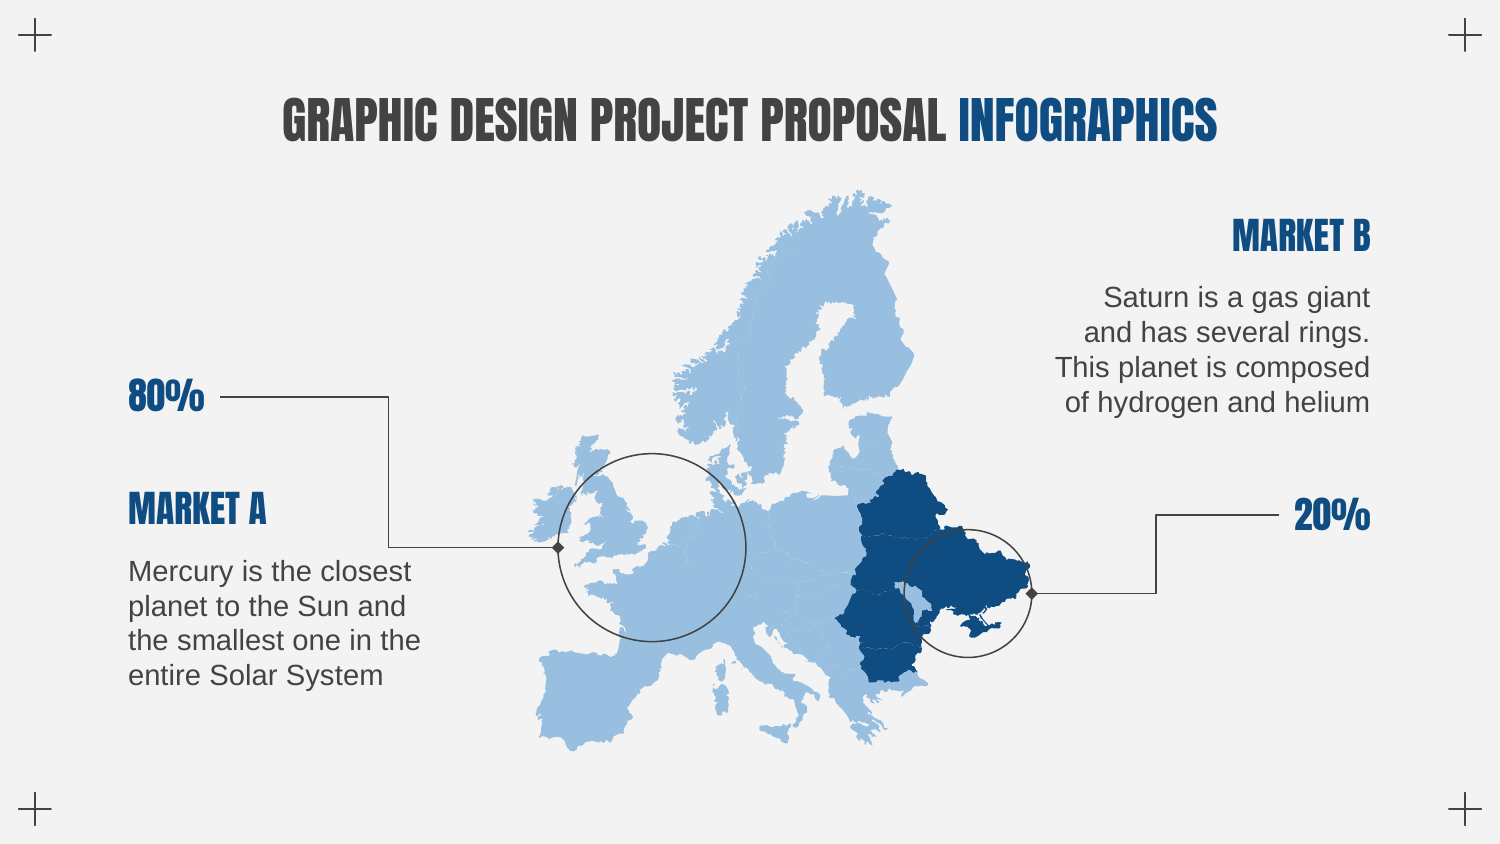

# GRAPHIC DESIGN PROJECT PROPOSAL INFOGRAPHICS

MARKET B
Saturn is a gas giant and has several rings. This planet is composed of hydrogen and helium
20%
80%
MARKET A
Mercury is the closest planet to the Sun and the smallest one in the entire Solar System